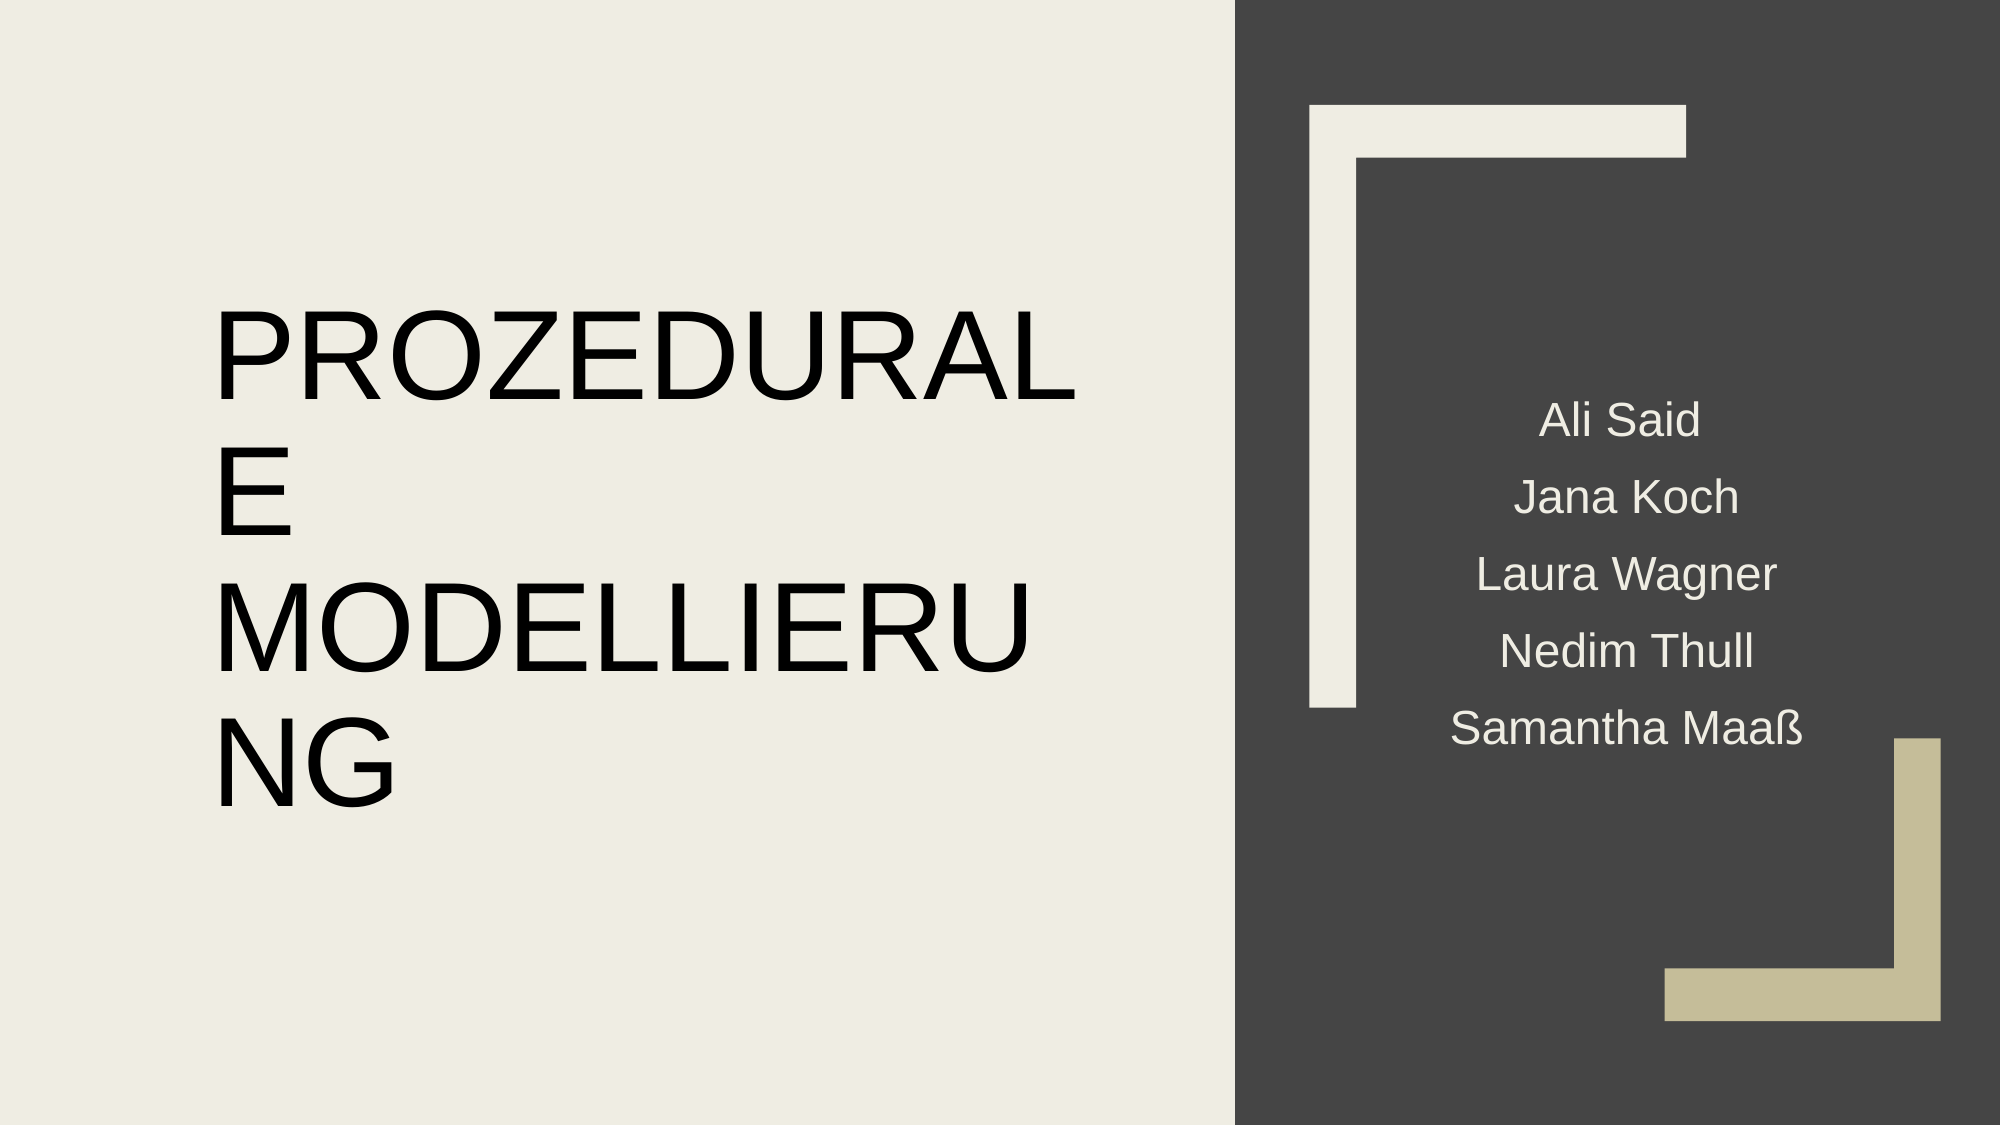

# ProzeduRale ModelLierung
Ali Said
Jana Koch
Laura Wagner
Nedim Thull
Samantha Maaß